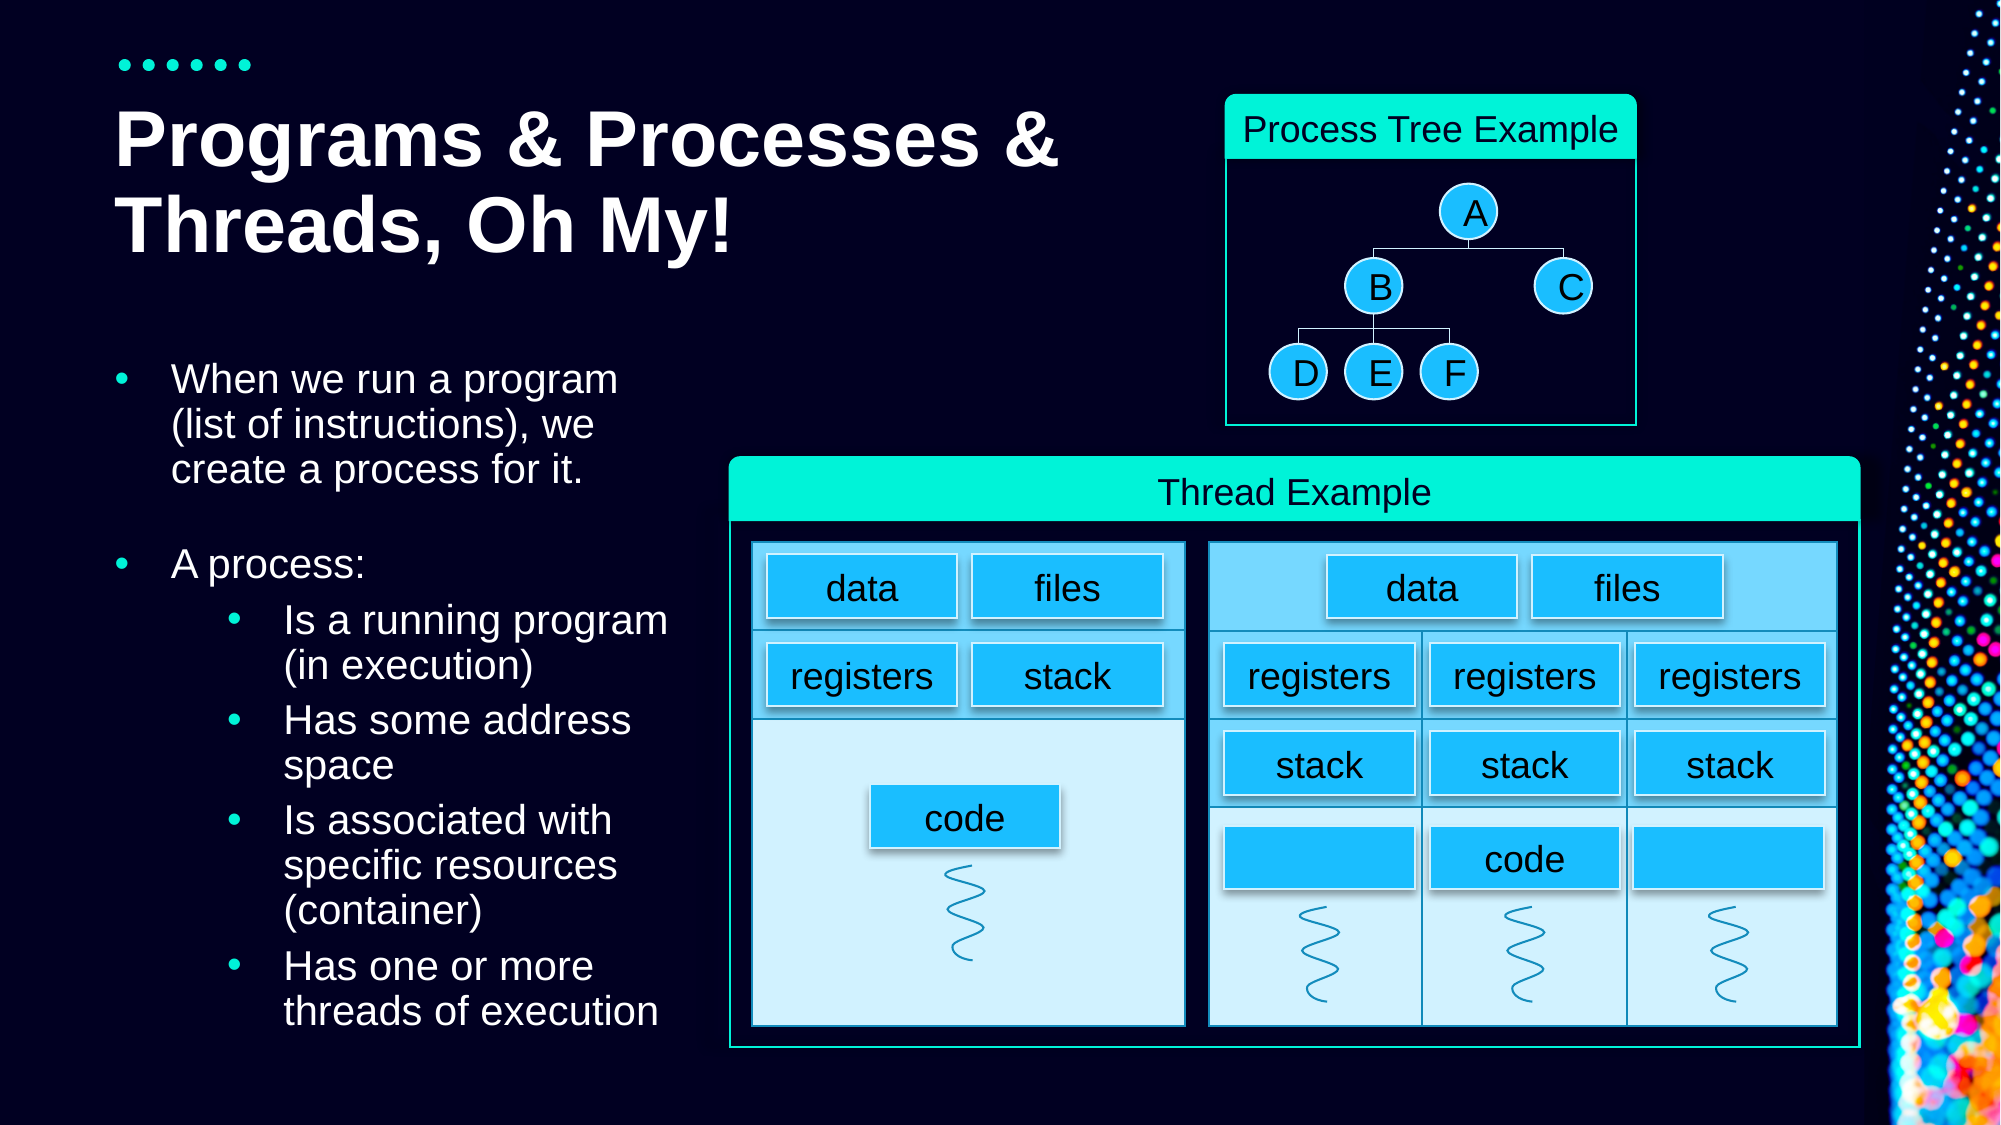

# Programs & Processes & Threads, Oh My!
Process Tree Example

A
B
C
D
E
F
When we run a program (list of instructions), we create a process for it.
Thread Example

A process:
Is a running program (in execution)
Has some address space
Is associated with specific resources (container)
Has one or more threads of execution

data
files
data
files

registers
stack
registers
registers
registers

stack
stack
stack
code

code